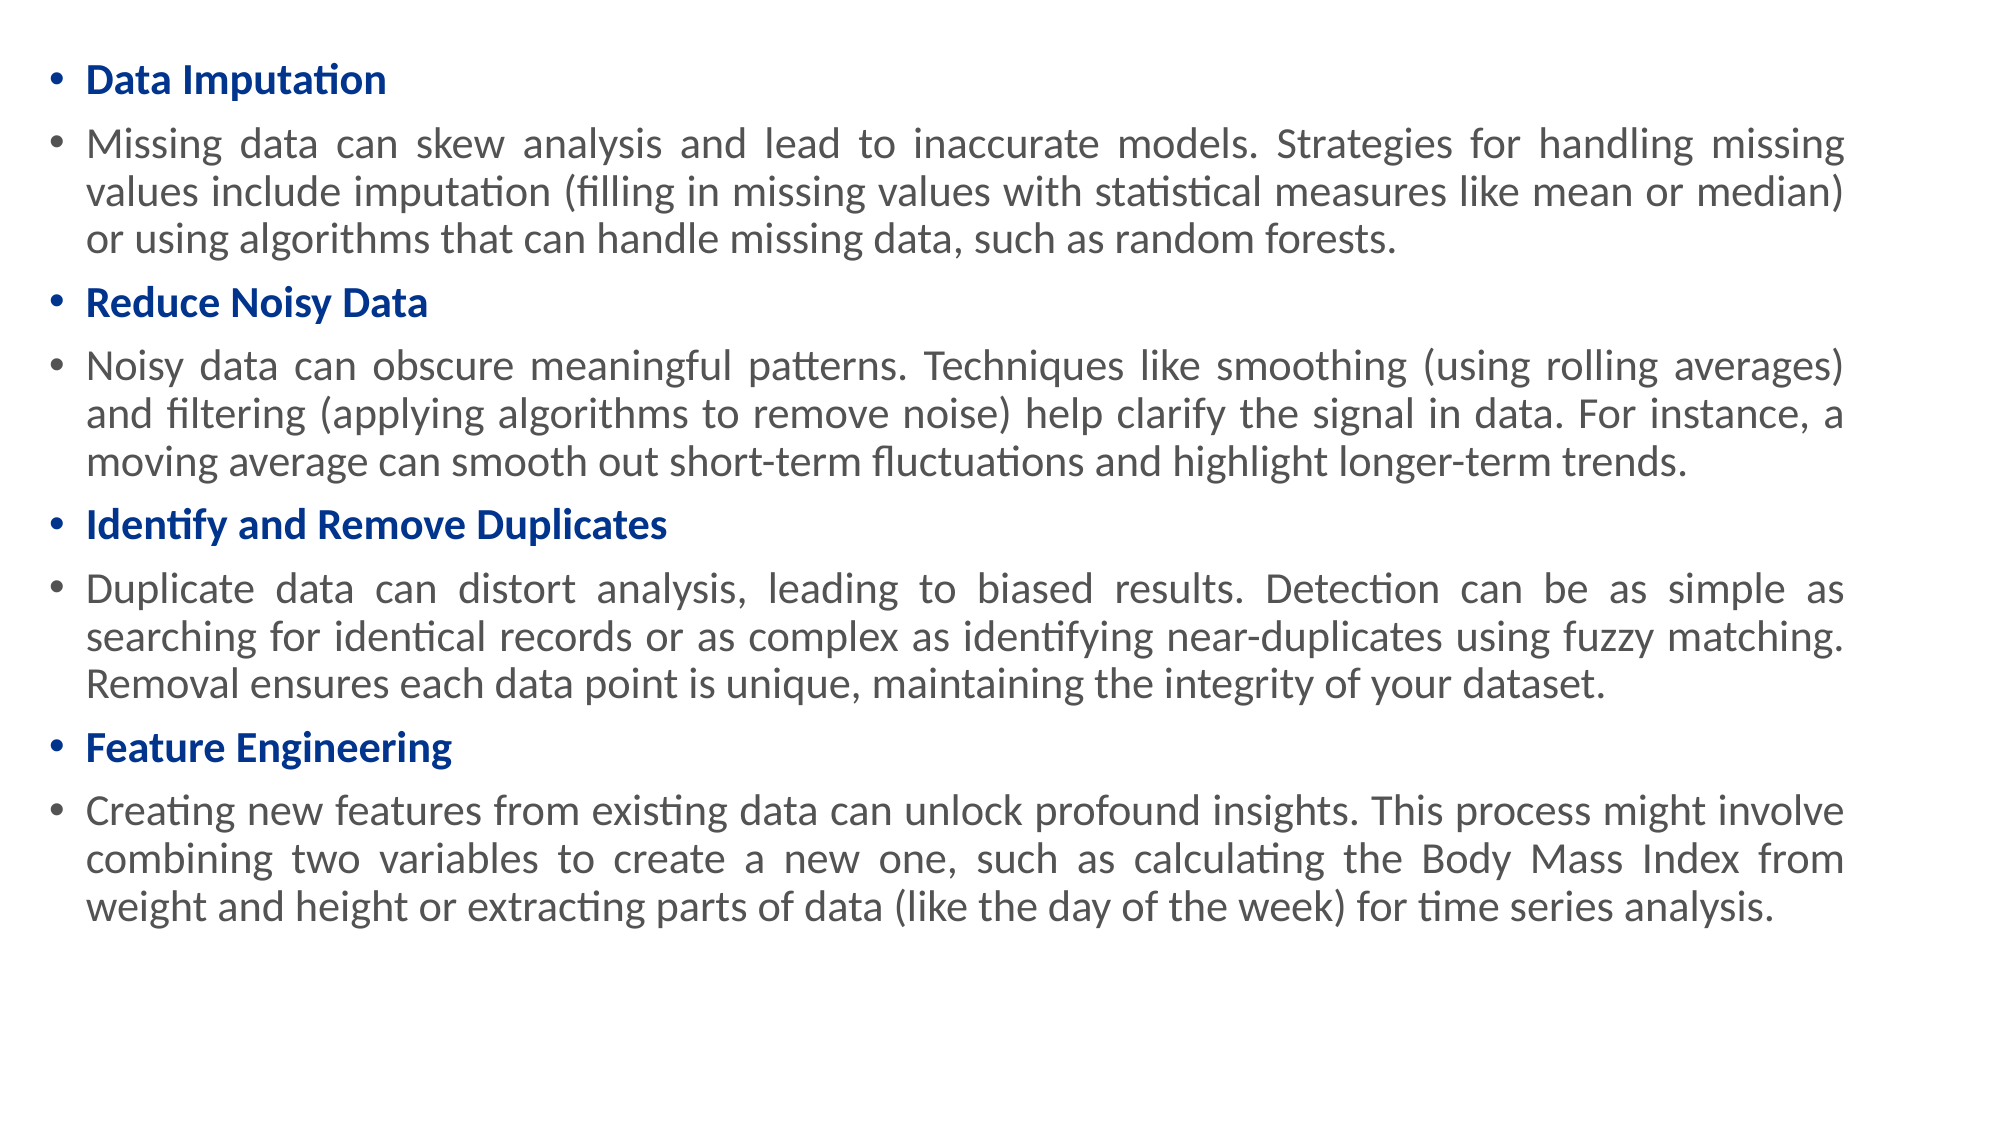

Data Imputation
Missing data can skew analysis and lead to inaccurate models. Strategies for handling missing values include imputation (filling in missing values with statistical measures like mean or median) or using algorithms that can handle missing data, such as random forests.
Reduce Noisy Data
Noisy data can obscure meaningful patterns. Techniques like smoothing (using rolling averages) and filtering (applying algorithms to remove noise) help clarify the signal in data. For instance, a moving average can smooth out short-term fluctuations and highlight longer-term trends.
Identify and Remove Duplicates
Duplicate data can distort analysis, leading to biased results. Detection can be as simple as searching for identical records or as complex as identifying near-duplicates using fuzzy matching. Removal ensures each data point is unique, maintaining the integrity of your dataset.
Feature Engineering
Creating new features from existing data can unlock profound insights. This process might involve combining two variables to create a new one, such as calculating the Body Mass Index from weight and height or extracting parts of data (like the day of the week) for time series analysis.